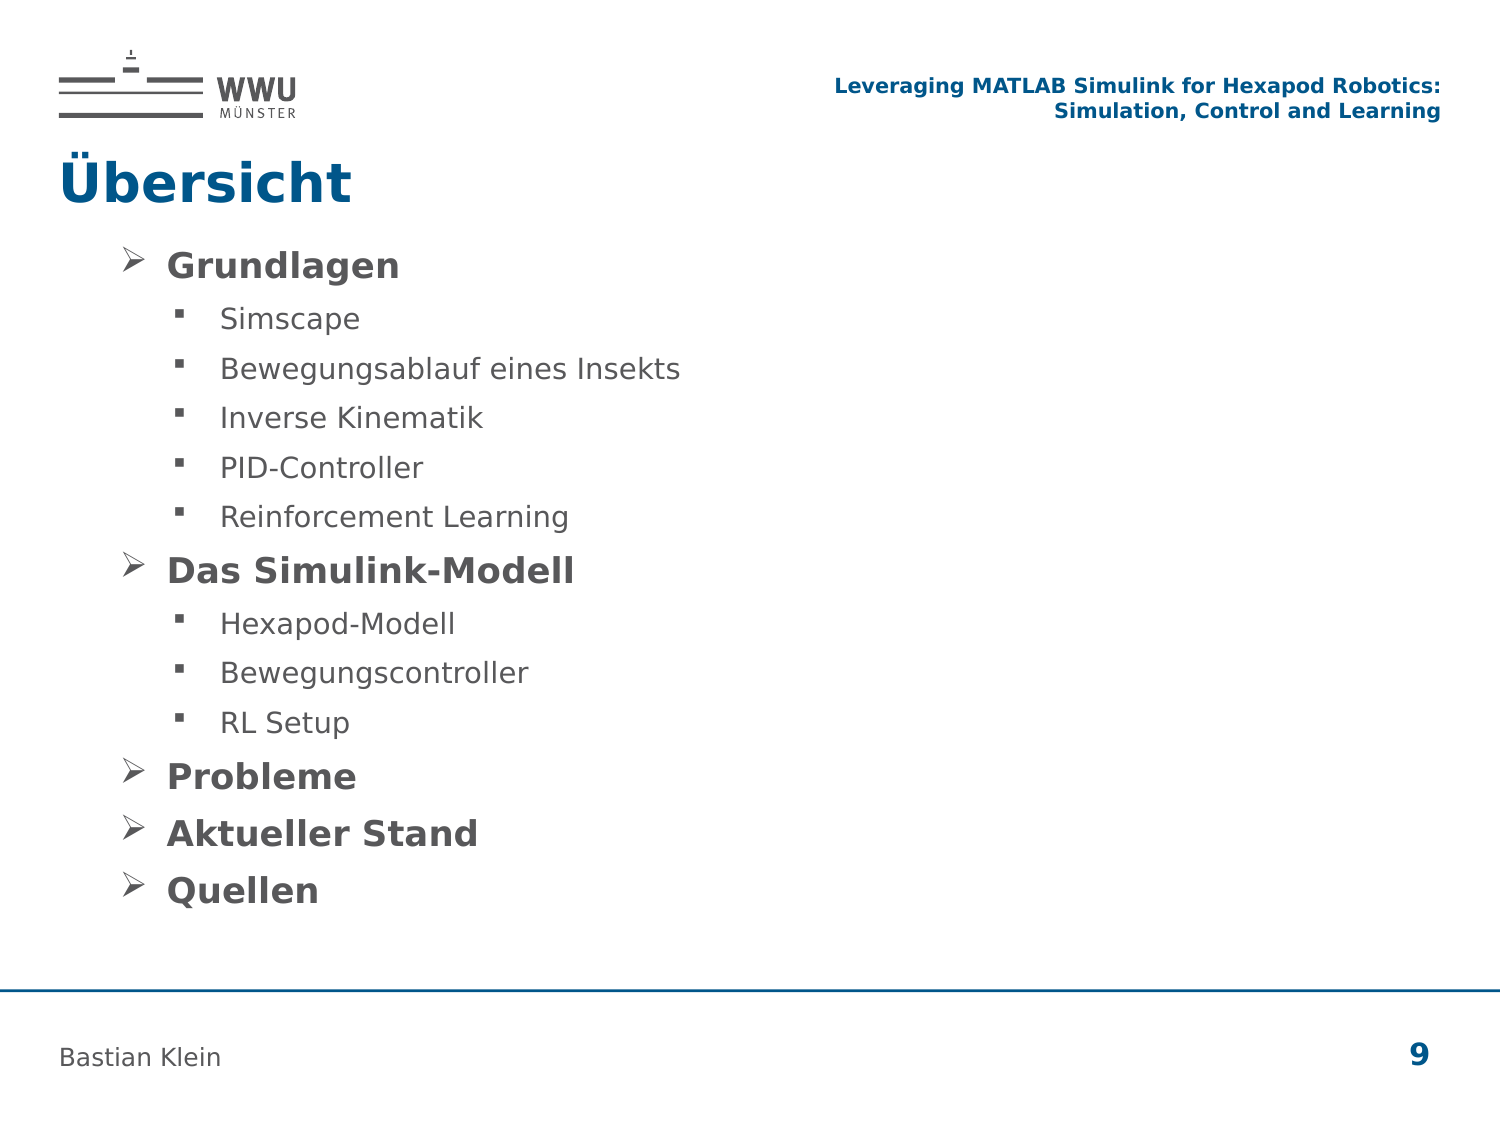

Leveraging MATLAB Simulink for Hexapod Robotics: Simulation, Control and Learning
# Übersicht
Grundlagen
Simscape
Bewegungsablauf eines Insekts
Inverse Kinematik
PID-Controller
Reinforcement Learning
Das Simulink-Modell
Hexapod-Modell
Bewegungscontroller
RL Setup
Probleme
Aktueller Stand
Quellen

Bastian Klein
9